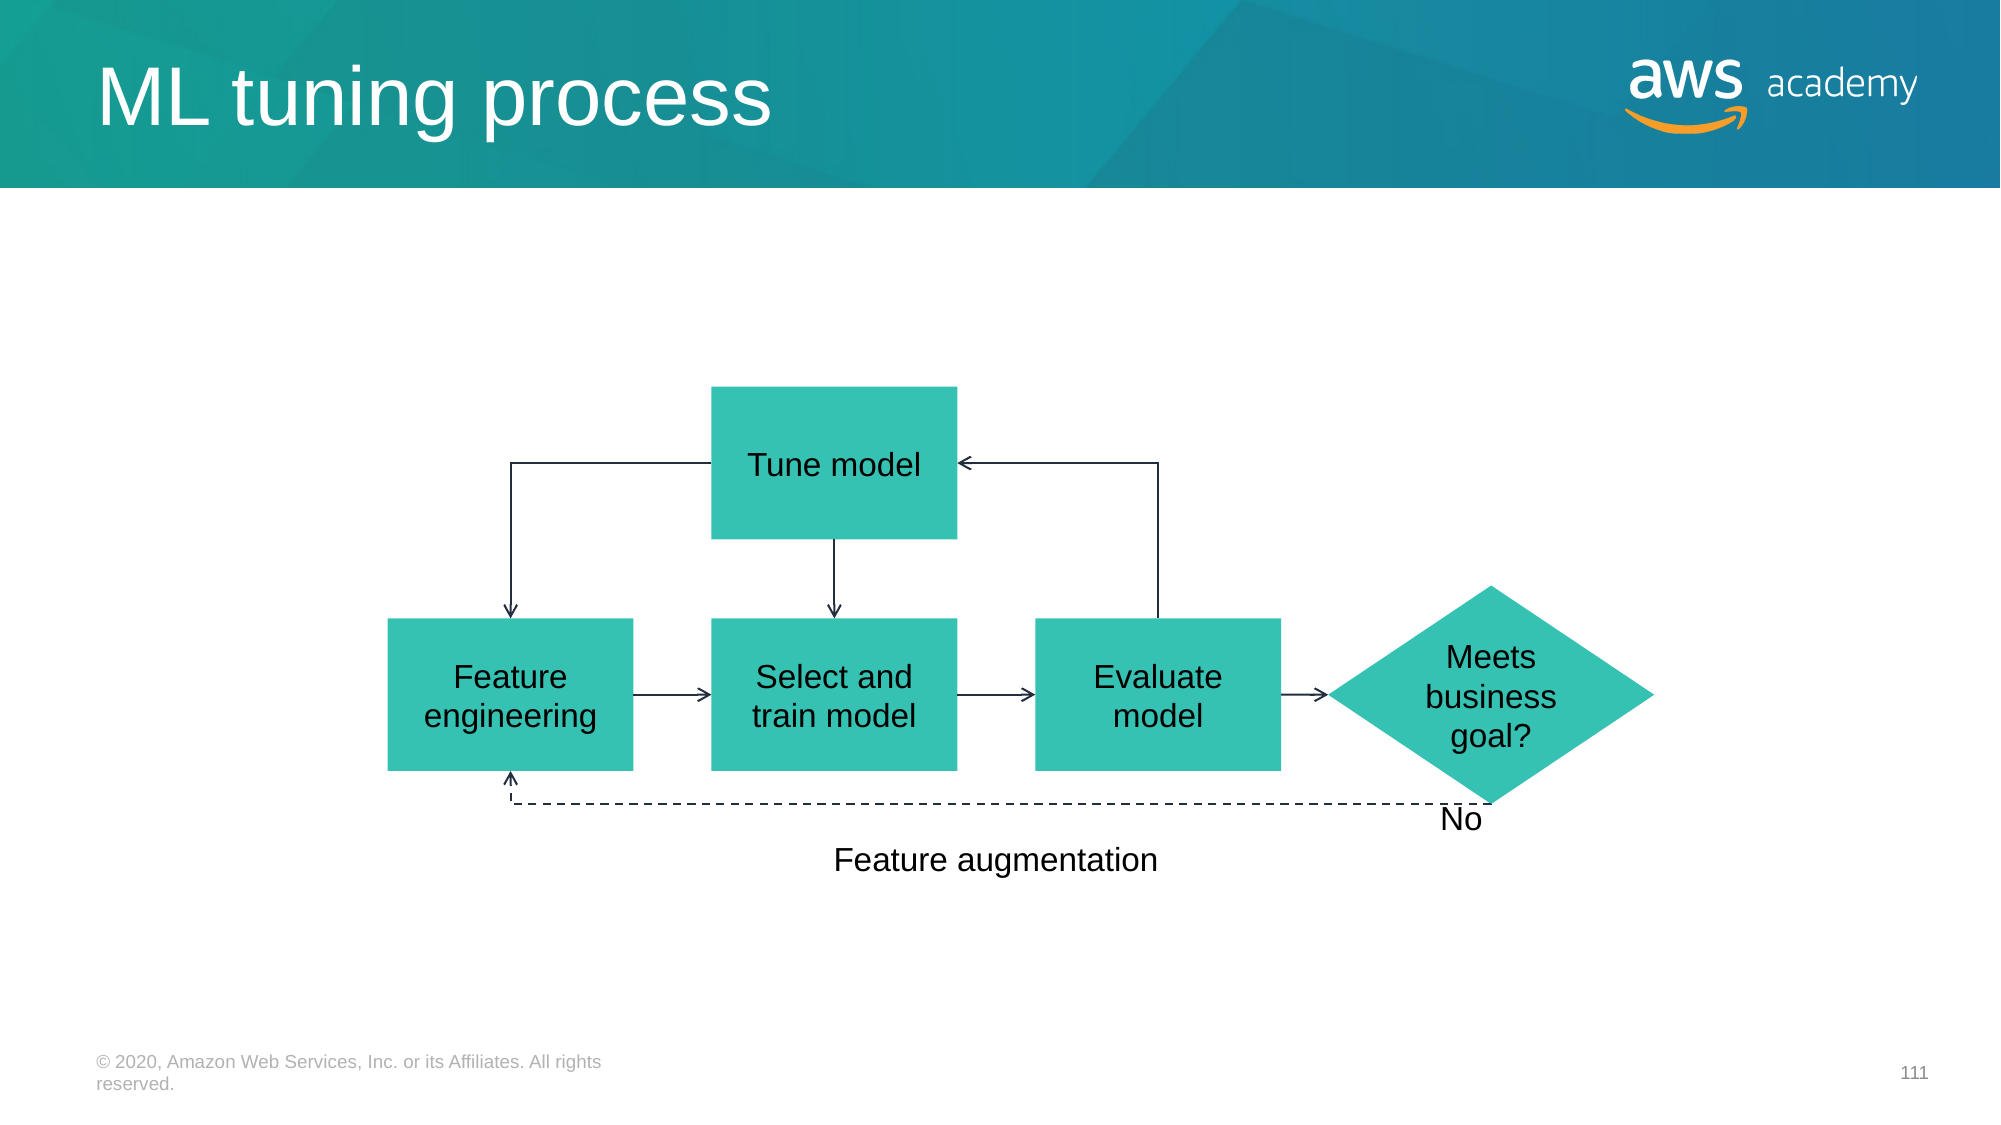

# ML tuning process
Tune model
Meets business goal?
Feature engineering
Evaluate model
Select and train model
No
Feature augmentation
© 2020, Amazon Web Services, Inc. or its Affiliates. All rights reserved.
111